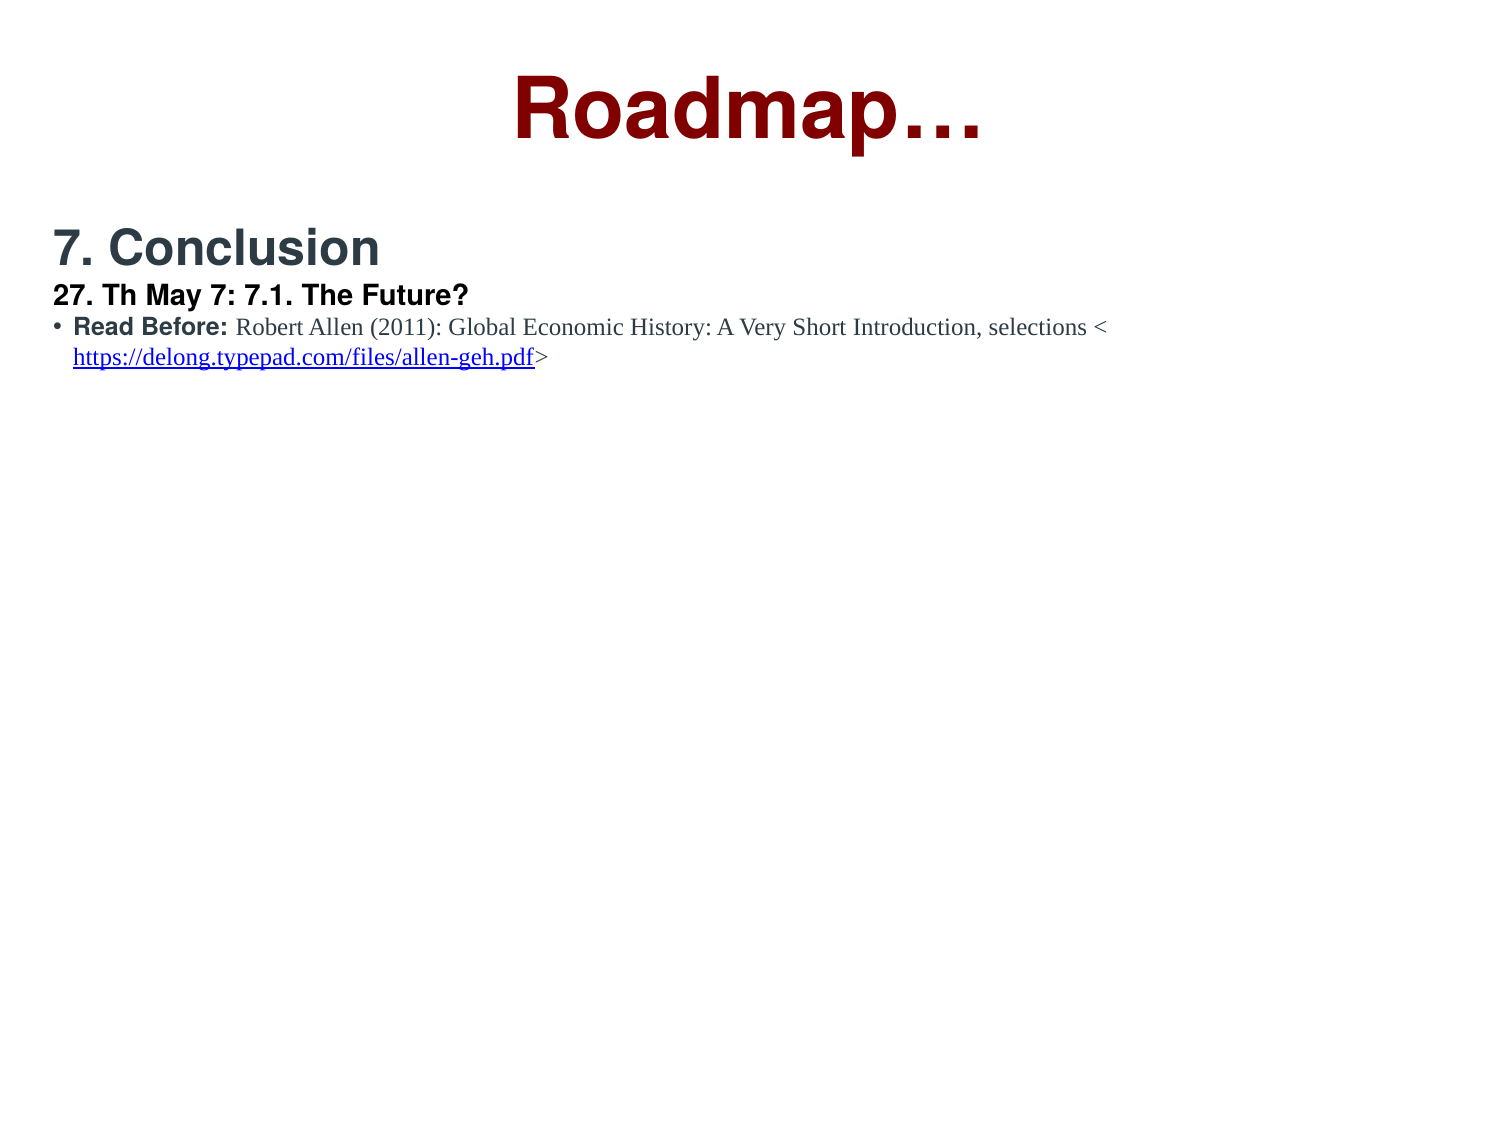

Roadmap…
7. Conclusion
27. Th May 7: 7.1. The Future?
Read Before: Robert Allen (2011): Global Economic History: A Very Short Introduction, selections <https://delong.typepad.com/files/allen-geh.pdf>